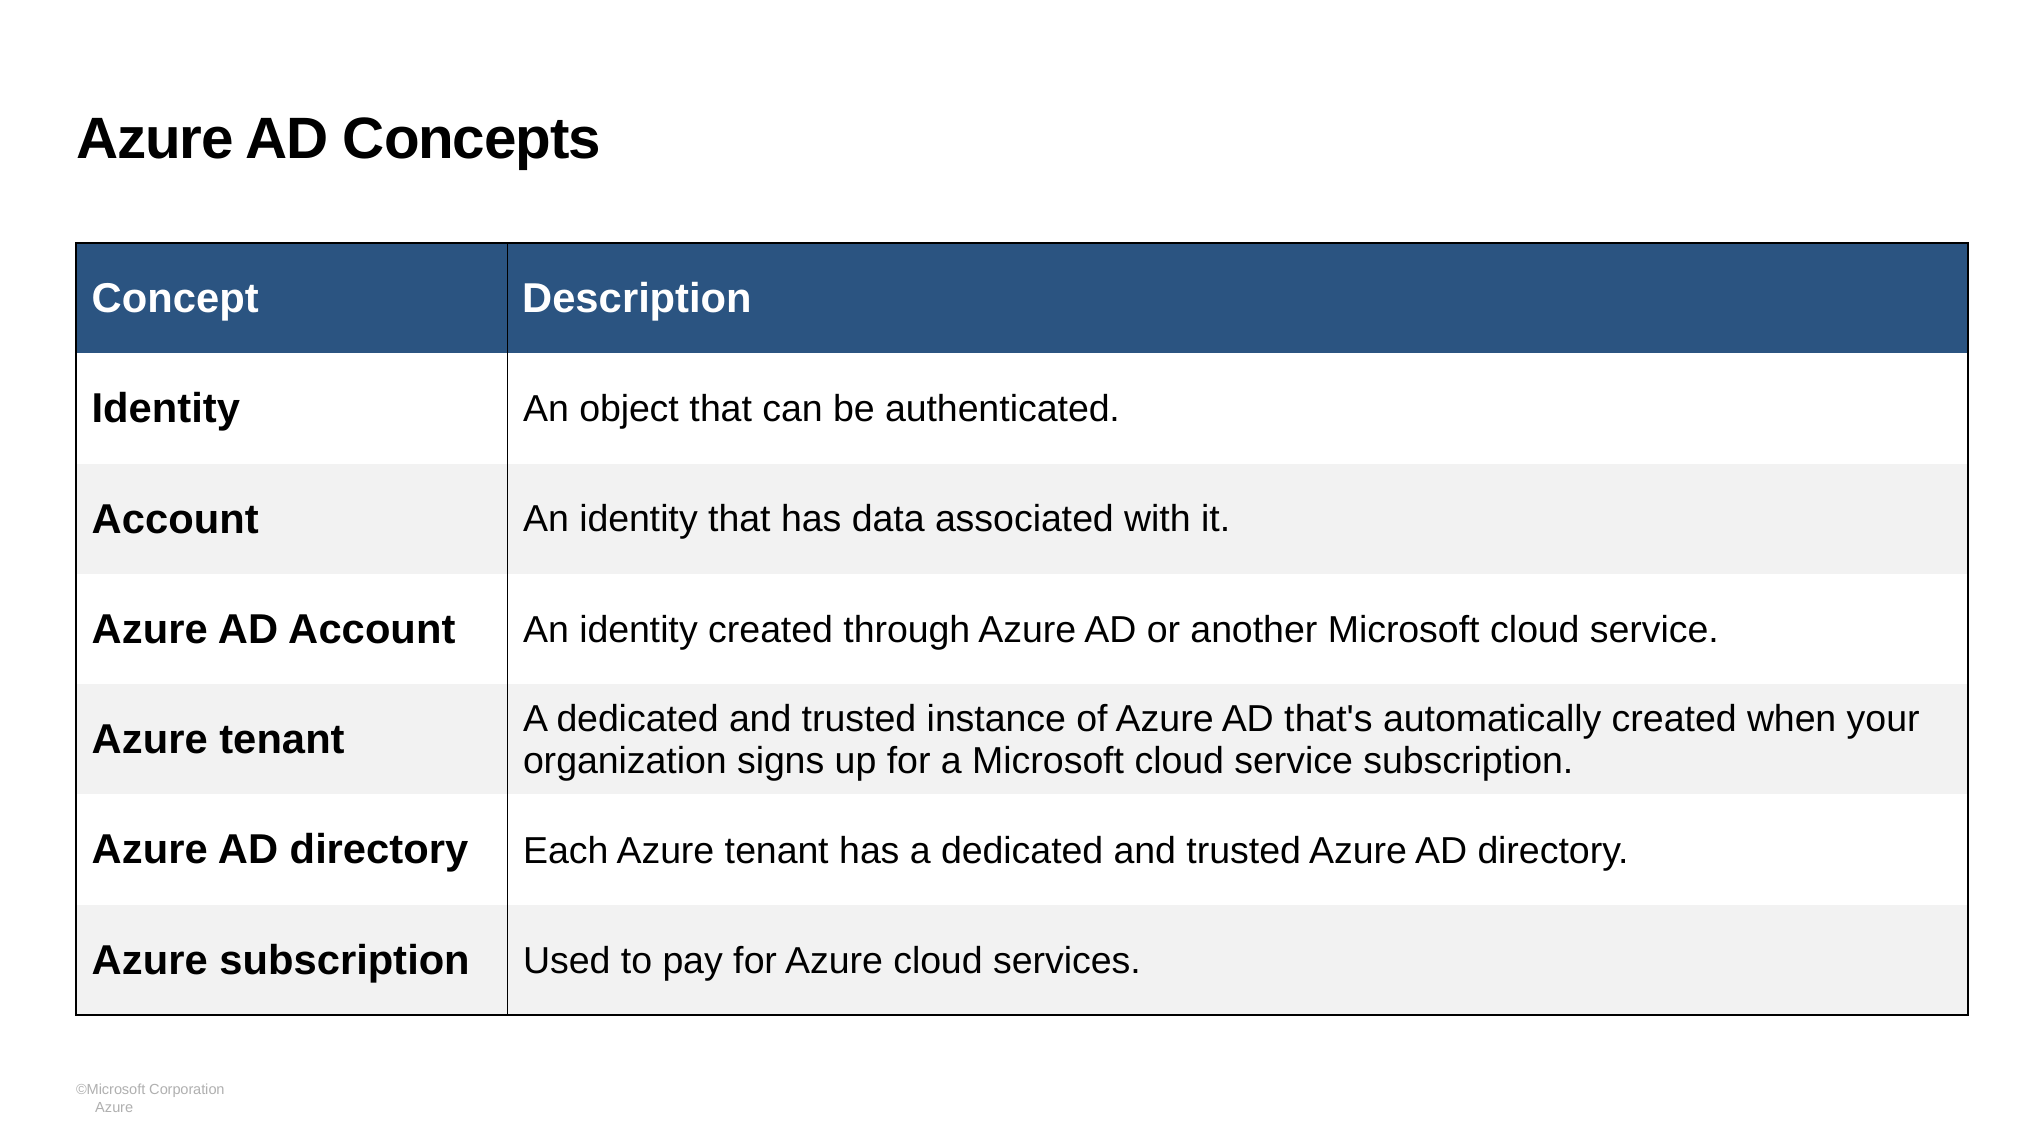

# Azure AD Concepts
| Concept | Description |
| --- | --- |
| Identity |  |
| Account |  |
| Azure AD Account |  |
| Azure tenant |  |
| Azure AD directory |  |
| Azure subscription |  |
An object that can be authenticated.
An identity that has data associated with it.
An identity created through Azure AD or another Microsoft cloud service.
A dedicated and trusted instance of Azure AD that's automatically created when your organization signs up for a Microsoft cloud service subscription.
Each Azure tenant has a dedicated and trusted Azure AD directory.
Used to pay for Azure cloud services.